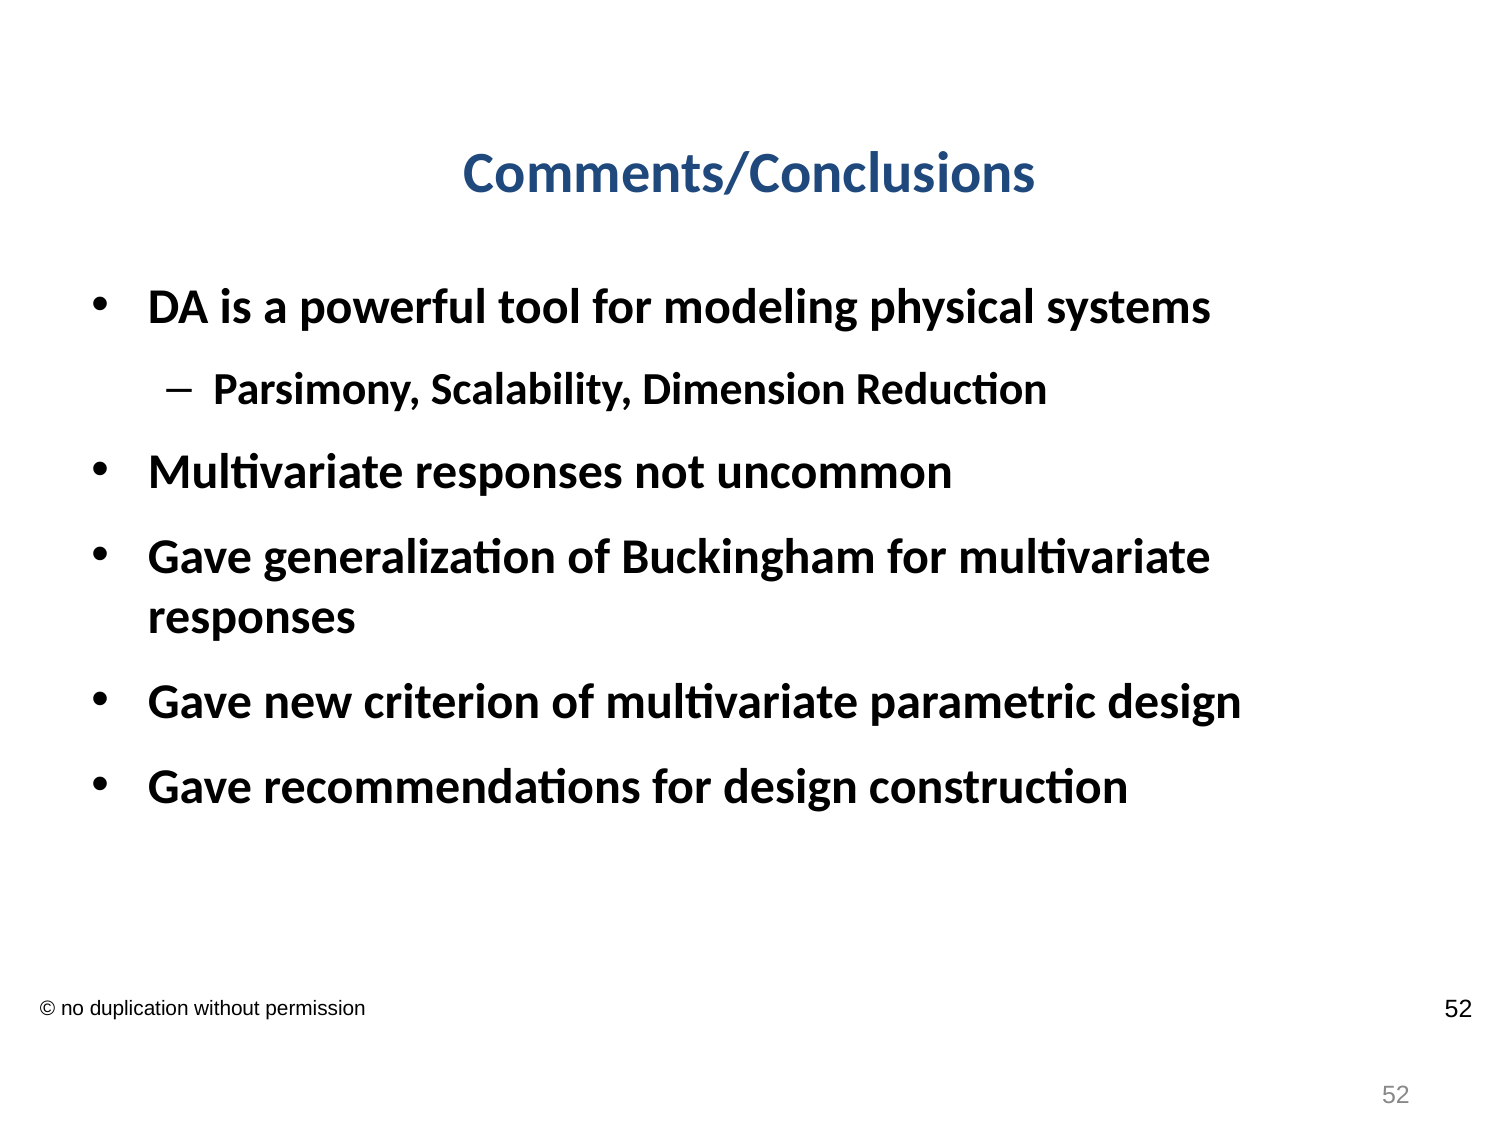

# Comments/Conclusions
DA is a powerful tool for modeling physical systems
Parsimony, Scalability, Dimension Reduction
Multivariate responses not uncommon
Gave generalization of Buckingham for multivariate responses
Gave new criterion of multivariate parametric design
Gave recommendations for design construction

52